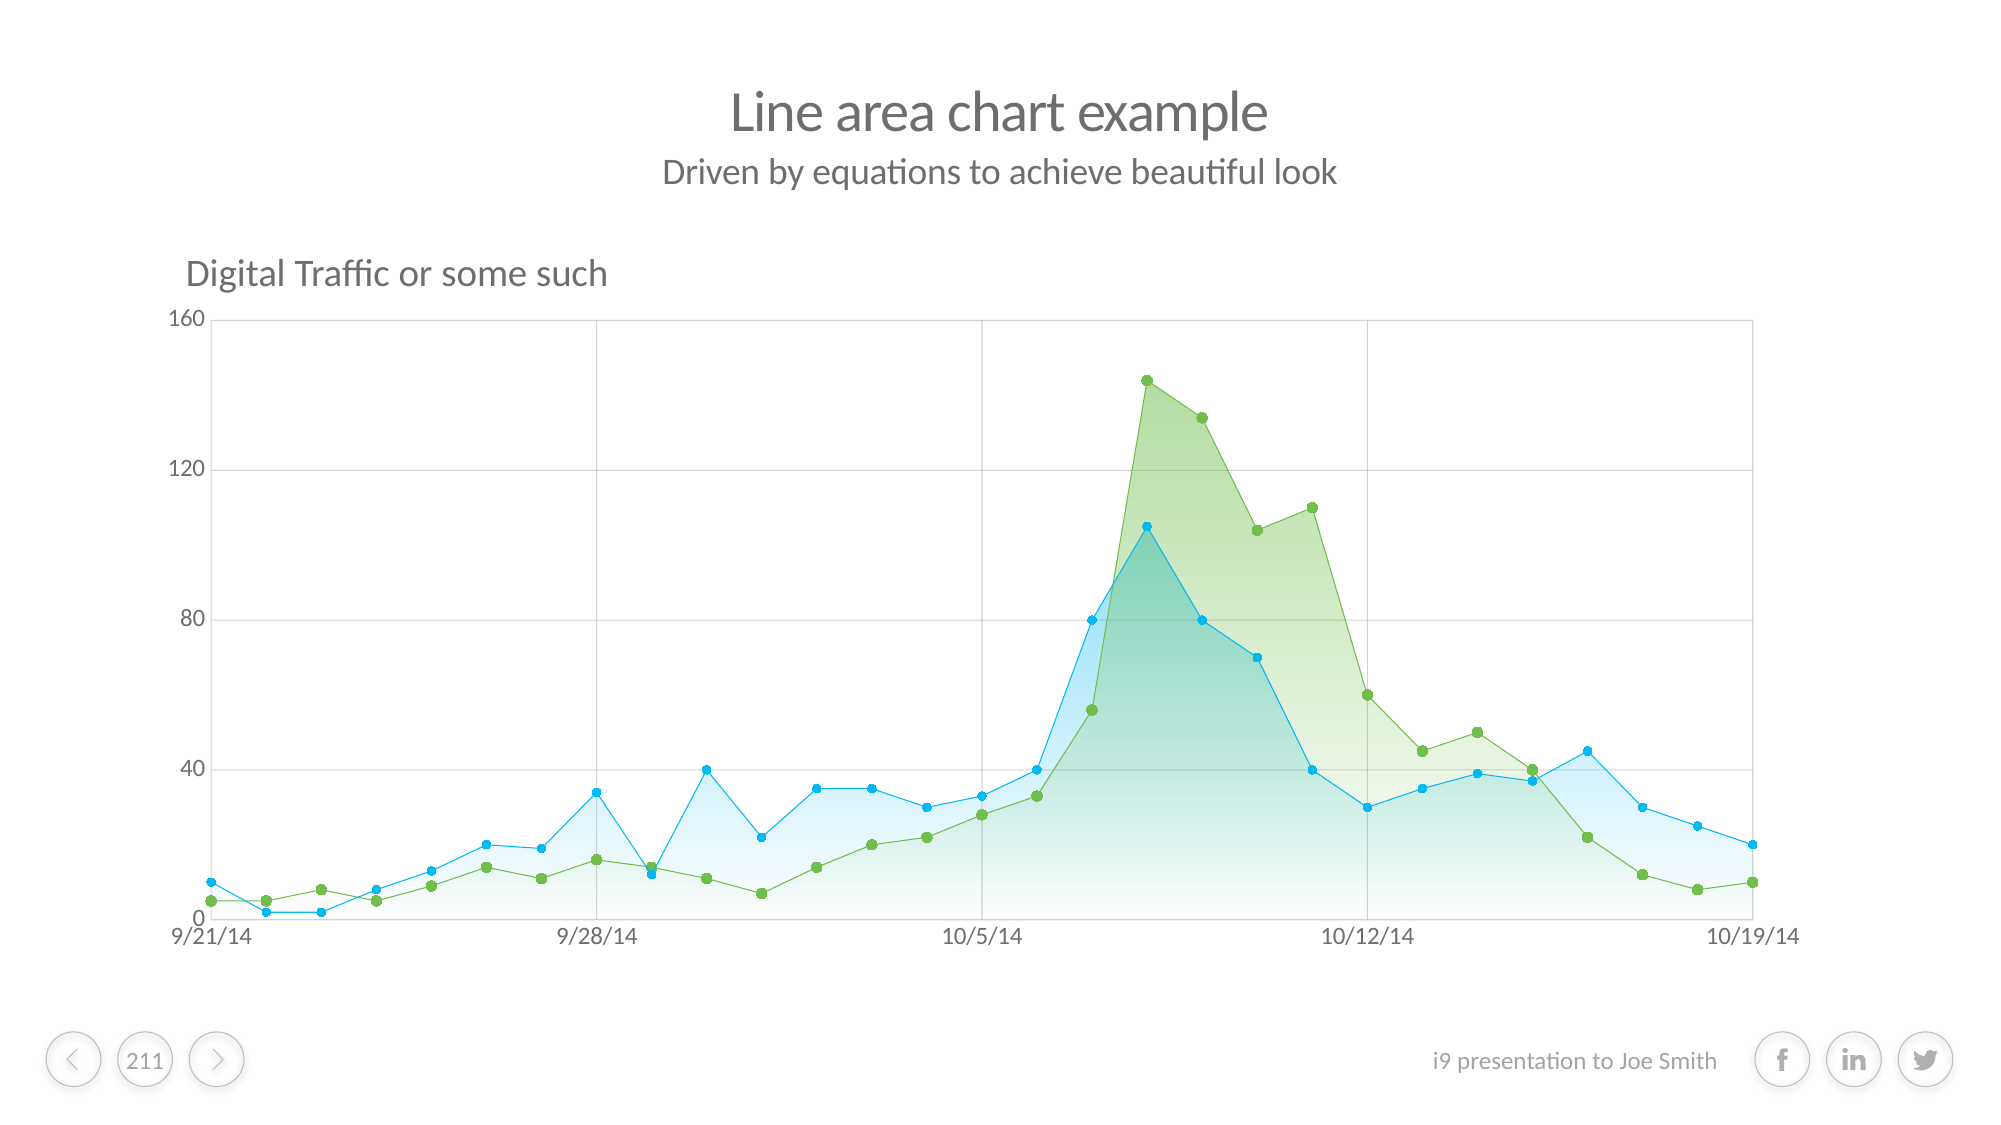

# Line area chart example
Driven by equations to achieve beautiful look
Digital Traffic or some such

### Chart

| Category | Category A | Category B Fill | Category A Fill | Category B |
|---|---|---|---|---|
| 41903.0 | 5.0 | 10.0 | 5.0 | 10.0 |
| 41904.0 | 5.0 | 2.0 | 5.0 | 2.0 |
| 41905.0 | 8.0 | 2.0 | 8.0 | 2.0 |
| 41906.0 | 5.0 | 8.0 | 5.0 | 8.0 |
| 41907.0 | 9.0 | 13.0 | 9.0 | 13.0 |
| 41908.0 | 14.0 | 20.0 | 14.0 | 20.0 |
| 41909.0 | 11.0 | 19.0 | 11.0 | 19.0 |
| 41910.0 | 16.0 | 34.0 | 16.0 | 34.0 |
| 41911.0 | 14.0 | 12.0 | 14.0 | 12.0 |
| 41912.0 | 11.0 | 40.0 | 11.0 | 40.0 |
| 41913.0 | 7.0 | 22.0 | 7.0 | 22.0 |
| 41914.0 | 14.0 | 35.0 | 14.0 | 35.0 |
| 41915.0 | 20.0 | 35.0 | 20.0 | 35.0 |
| 41916.0 | 22.0 | 30.0 | 22.0 | 30.0 |
| 41917.0 | 28.0 | 33.0 | 28.0 | 33.0 |
| 41918.0 | 33.0 | 40.0 | 33.0 | 40.0 |
| 41919.0 | 56.0 | 80.0 | 56.0 | 80.0 |
| 41920.0 | 144.0 | 105.0 | 144.0 | 105.0 |
| 41921.0 | 134.0 | 80.0 | 134.0 | 80.0 |
| 41922.0 | 104.0 | 70.0 | 104.0 | 70.0 |
| 41923.0 | 110.0 | 40.0 | 110.0 | 40.0 |
| 41924.0 | 60.0 | 30.0 | 60.0 | 30.0 |
| 41925.0 | 45.0 | 35.0 | 45.0 | 35.0 |
| 41926.0 | 50.0 | 39.0 | 50.0 | 39.0 |
| 41927.0 | 40.0 | 37.0 | 40.0 | 37.0 |
| 41928.0 | 22.0 | 45.0 | 22.0 | 45.0 |
| 41929.0 | 12.0 | 30.0 | 12.0 | 30.0 |
| 41930.0 | 8.0 | 25.0 | 8.0 | 25.0 |
| 41931.0 | 10.0 | 20.0 | 10.0 | 20.0 |